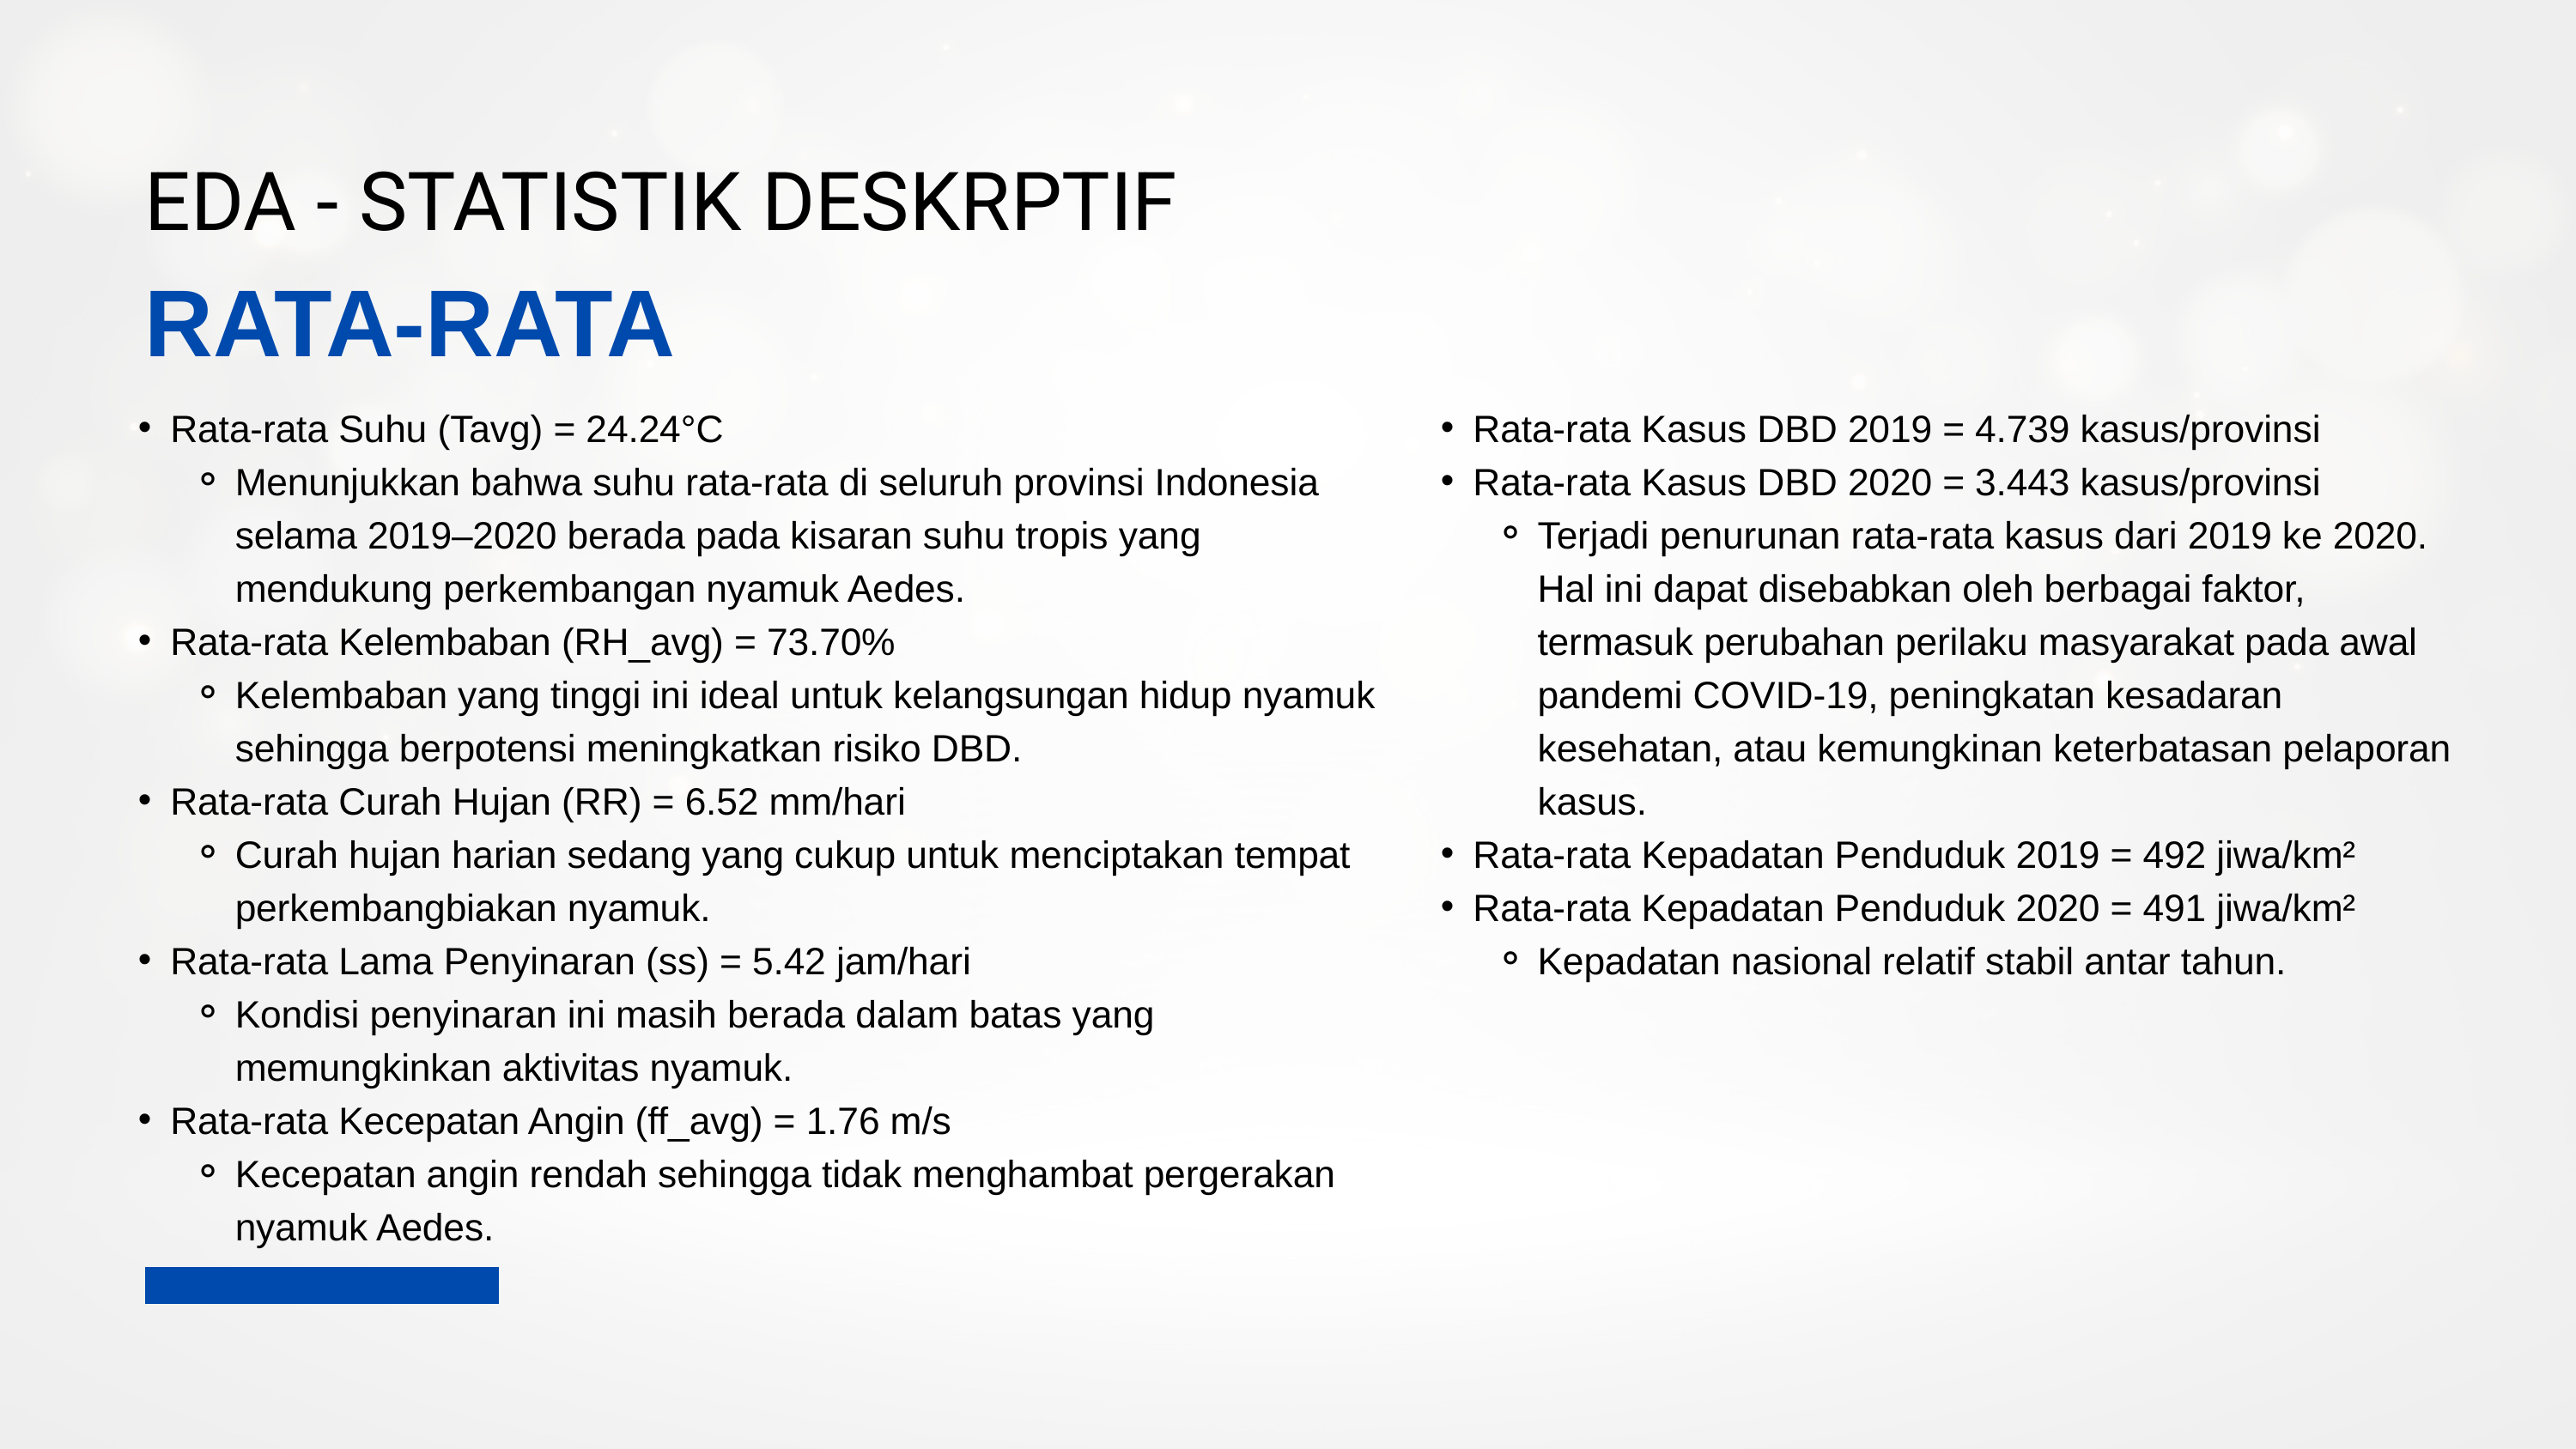

EDA - STATISTIK DESKRPTIF
RATA-RATA
Rata-rata Suhu (Tavg) = 24.24°C
Menunjukkan bahwa suhu rata-rata di seluruh provinsi Indonesia selama 2019–2020 berada pada kisaran suhu tropis yang mendukung perkembangan nyamuk Aedes.
Rata-rata Kelembaban (RH_avg) = 73.70%
Kelembaban yang tinggi ini ideal untuk kelangsungan hidup nyamuk sehingga berpotensi meningkatkan risiko DBD.
Rata-rata Curah Hujan (RR) = 6.52 mm/hari
Curah hujan harian sedang yang cukup untuk menciptakan tempat perkembangbiakan nyamuk.
Rata-rata Lama Penyinaran (ss) = 5.42 jam/hari
Kondisi penyinaran ini masih berada dalam batas yang memungkinkan aktivitas nyamuk.
Rata-rata Kecepatan Angin (ff_avg) = 1.76 m/s
Kecepatan angin rendah sehingga tidak menghambat pergerakan nyamuk Aedes.
Rata-rata Kasus DBD 2019 = 4.739 kasus/provinsi
Rata-rata Kasus DBD 2020 = 3.443 kasus/provinsi
Terjadi penurunan rata-rata kasus dari 2019 ke 2020. Hal ini dapat disebabkan oleh berbagai faktor, termasuk perubahan perilaku masyarakat pada awal pandemi COVID-19, peningkatan kesadaran kesehatan, atau kemungkinan keterbatasan pelaporan kasus.
Rata-rata Kepadatan Penduduk 2019 = 492 jiwa/km²
Rata-rata Kepadatan Penduduk 2020 = 491 jiwa/km²
Kepadatan nasional relatif stabil antar tahun.